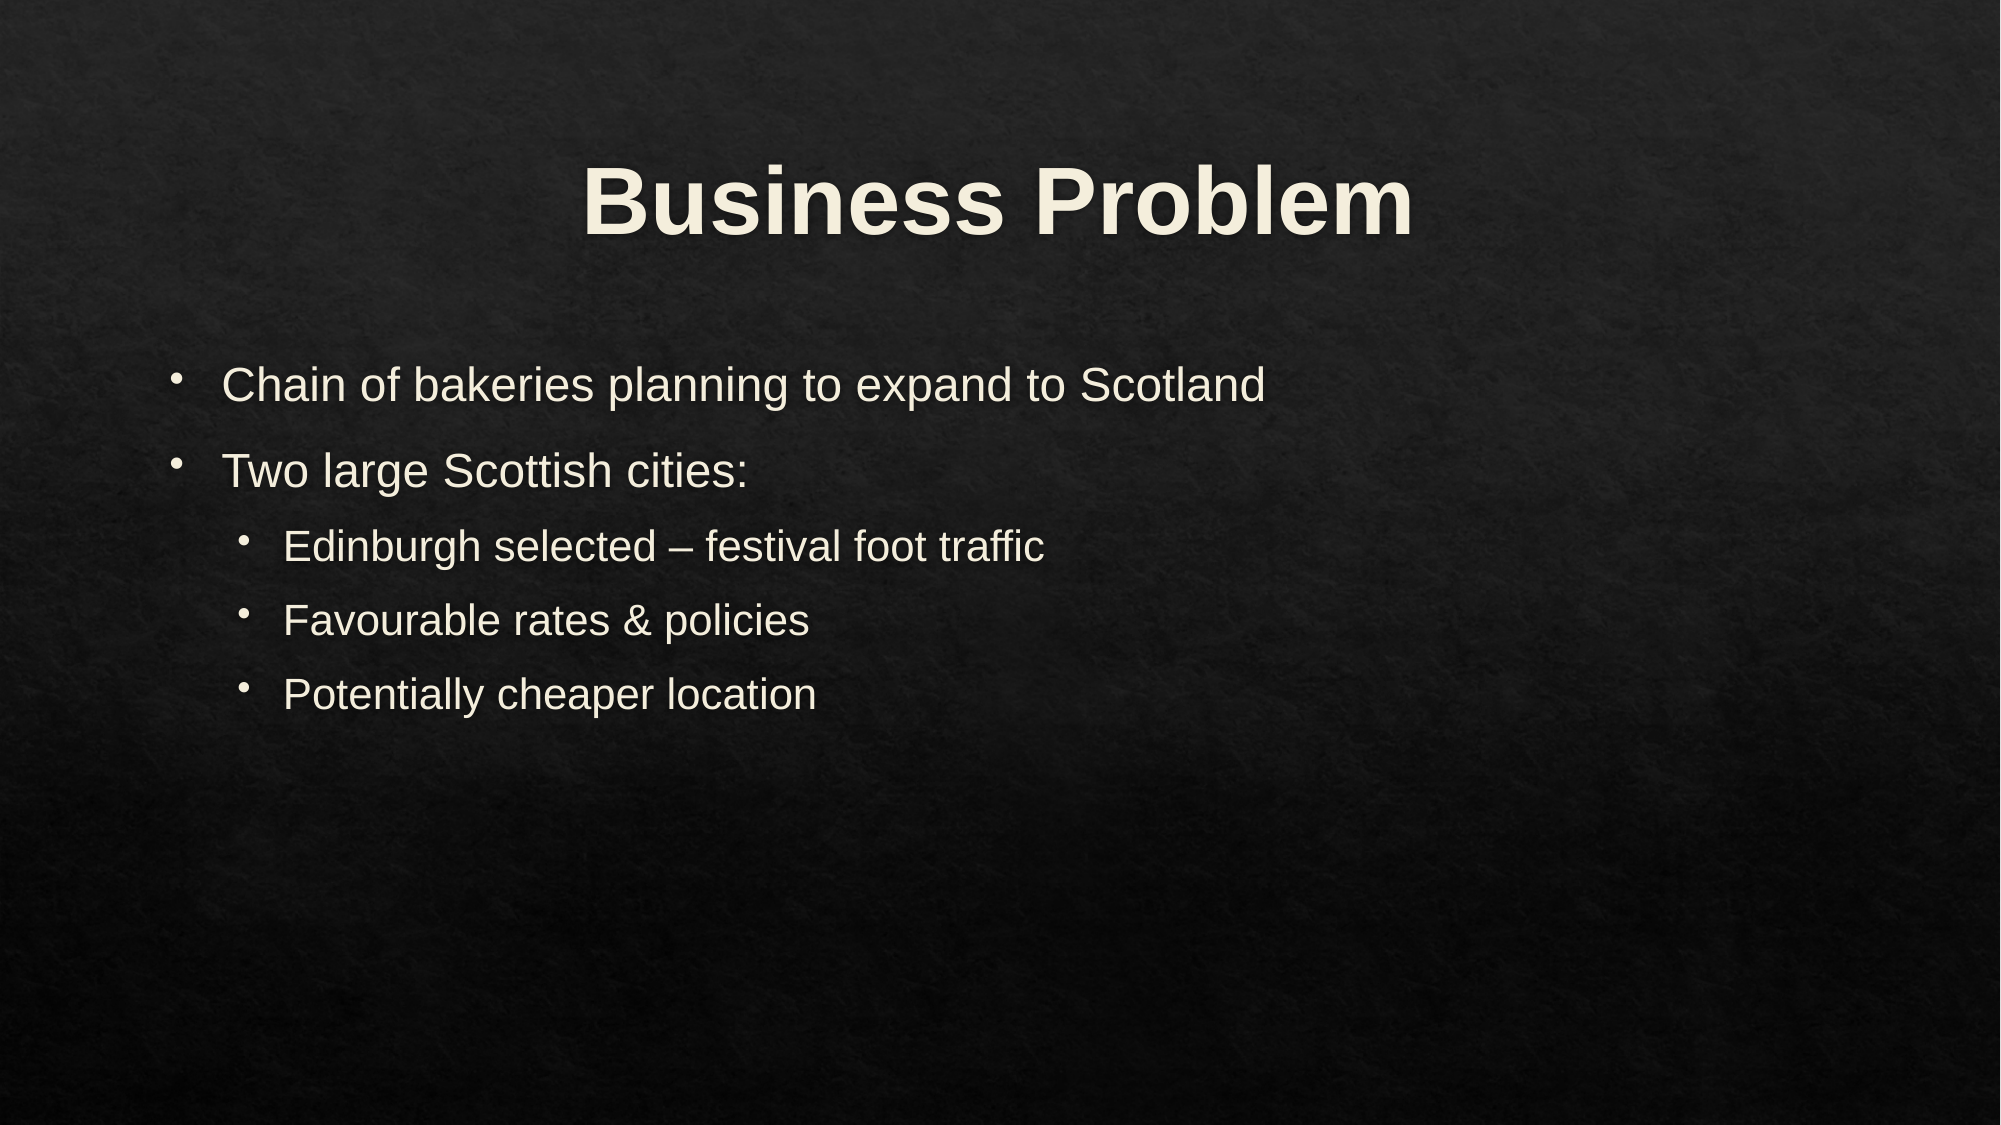

# Business Problem
Chain of bakeries planning to expand to Scotland
Two large Scottish cities:
Edinburgh selected – festival foot traffic
Favourable rates & policies
Potentially cheaper location